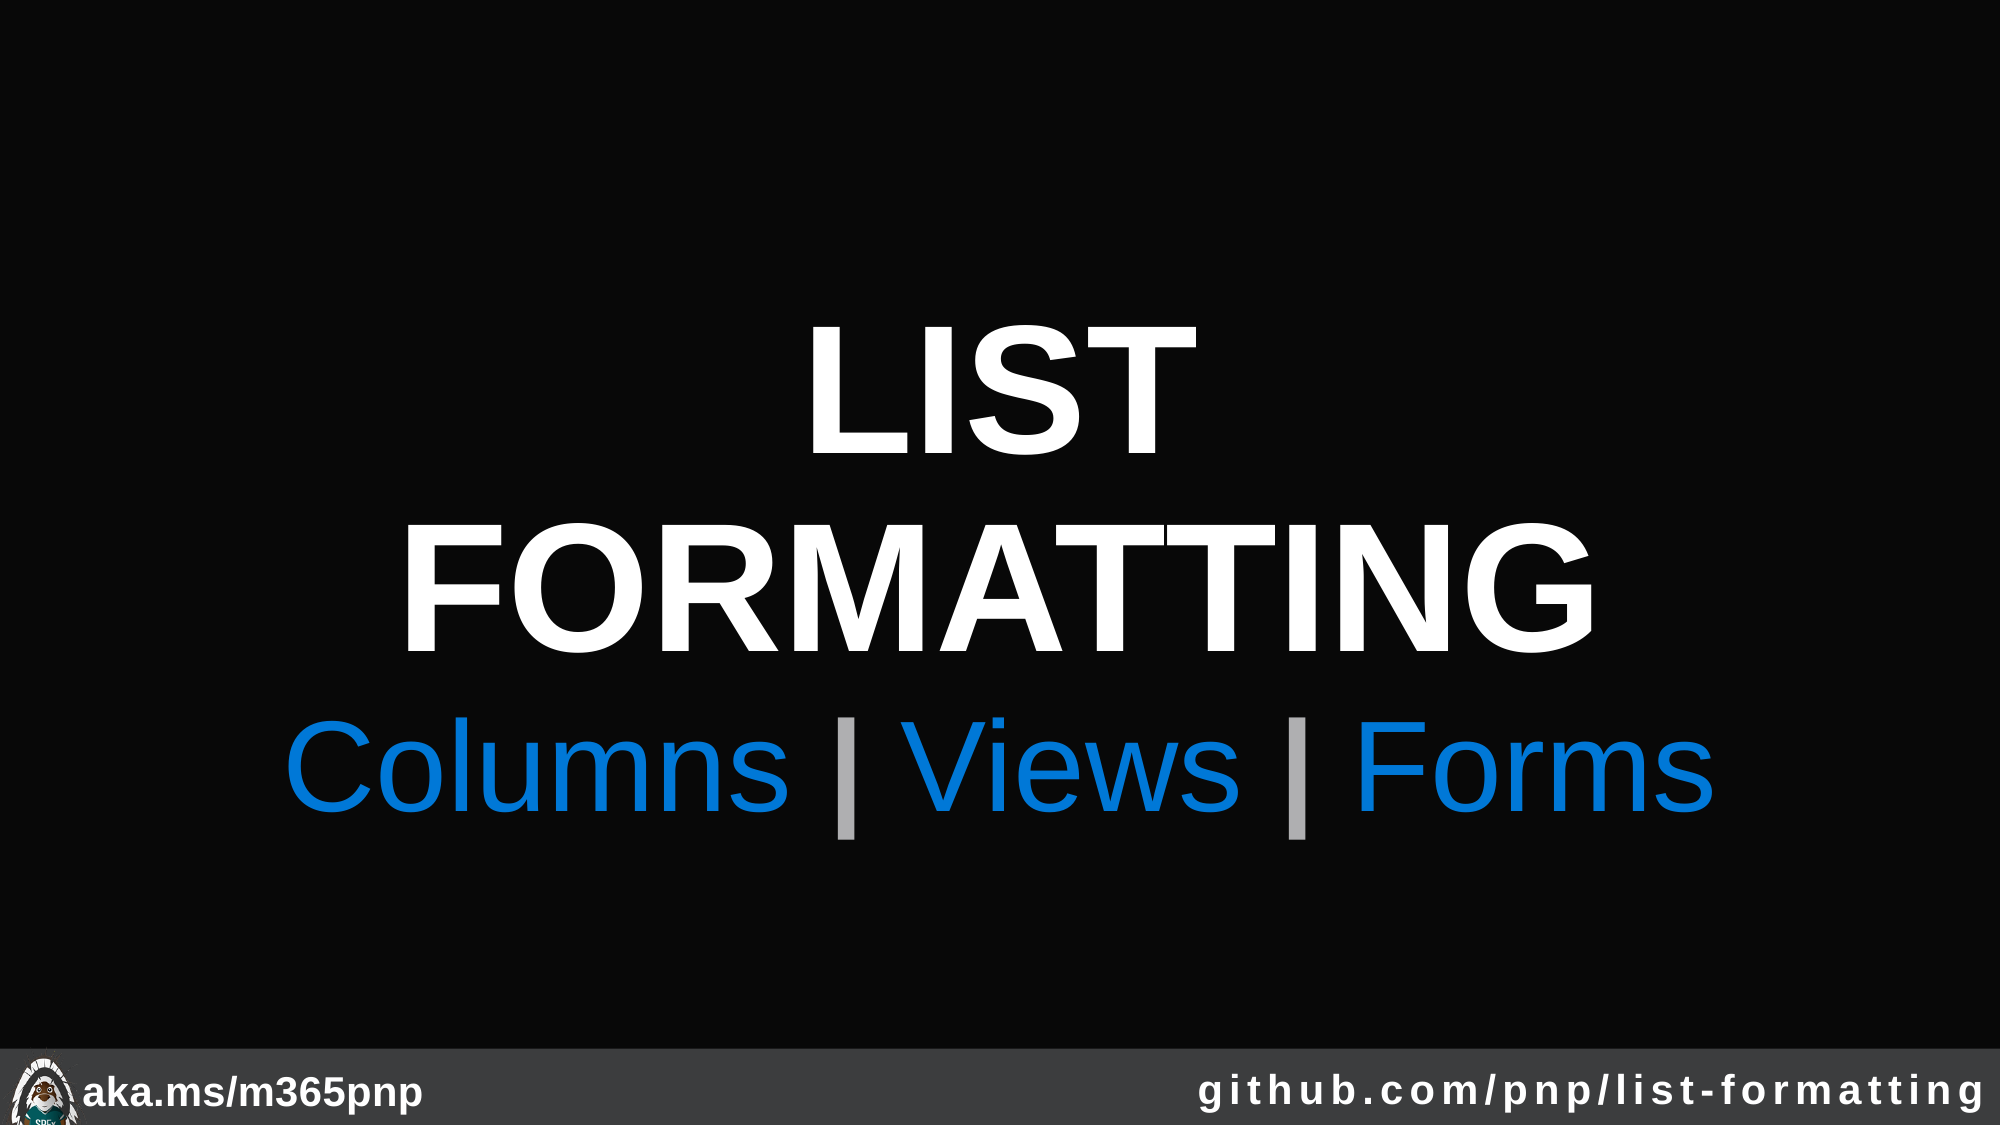

List
Formatting
Columns | Views | Forms